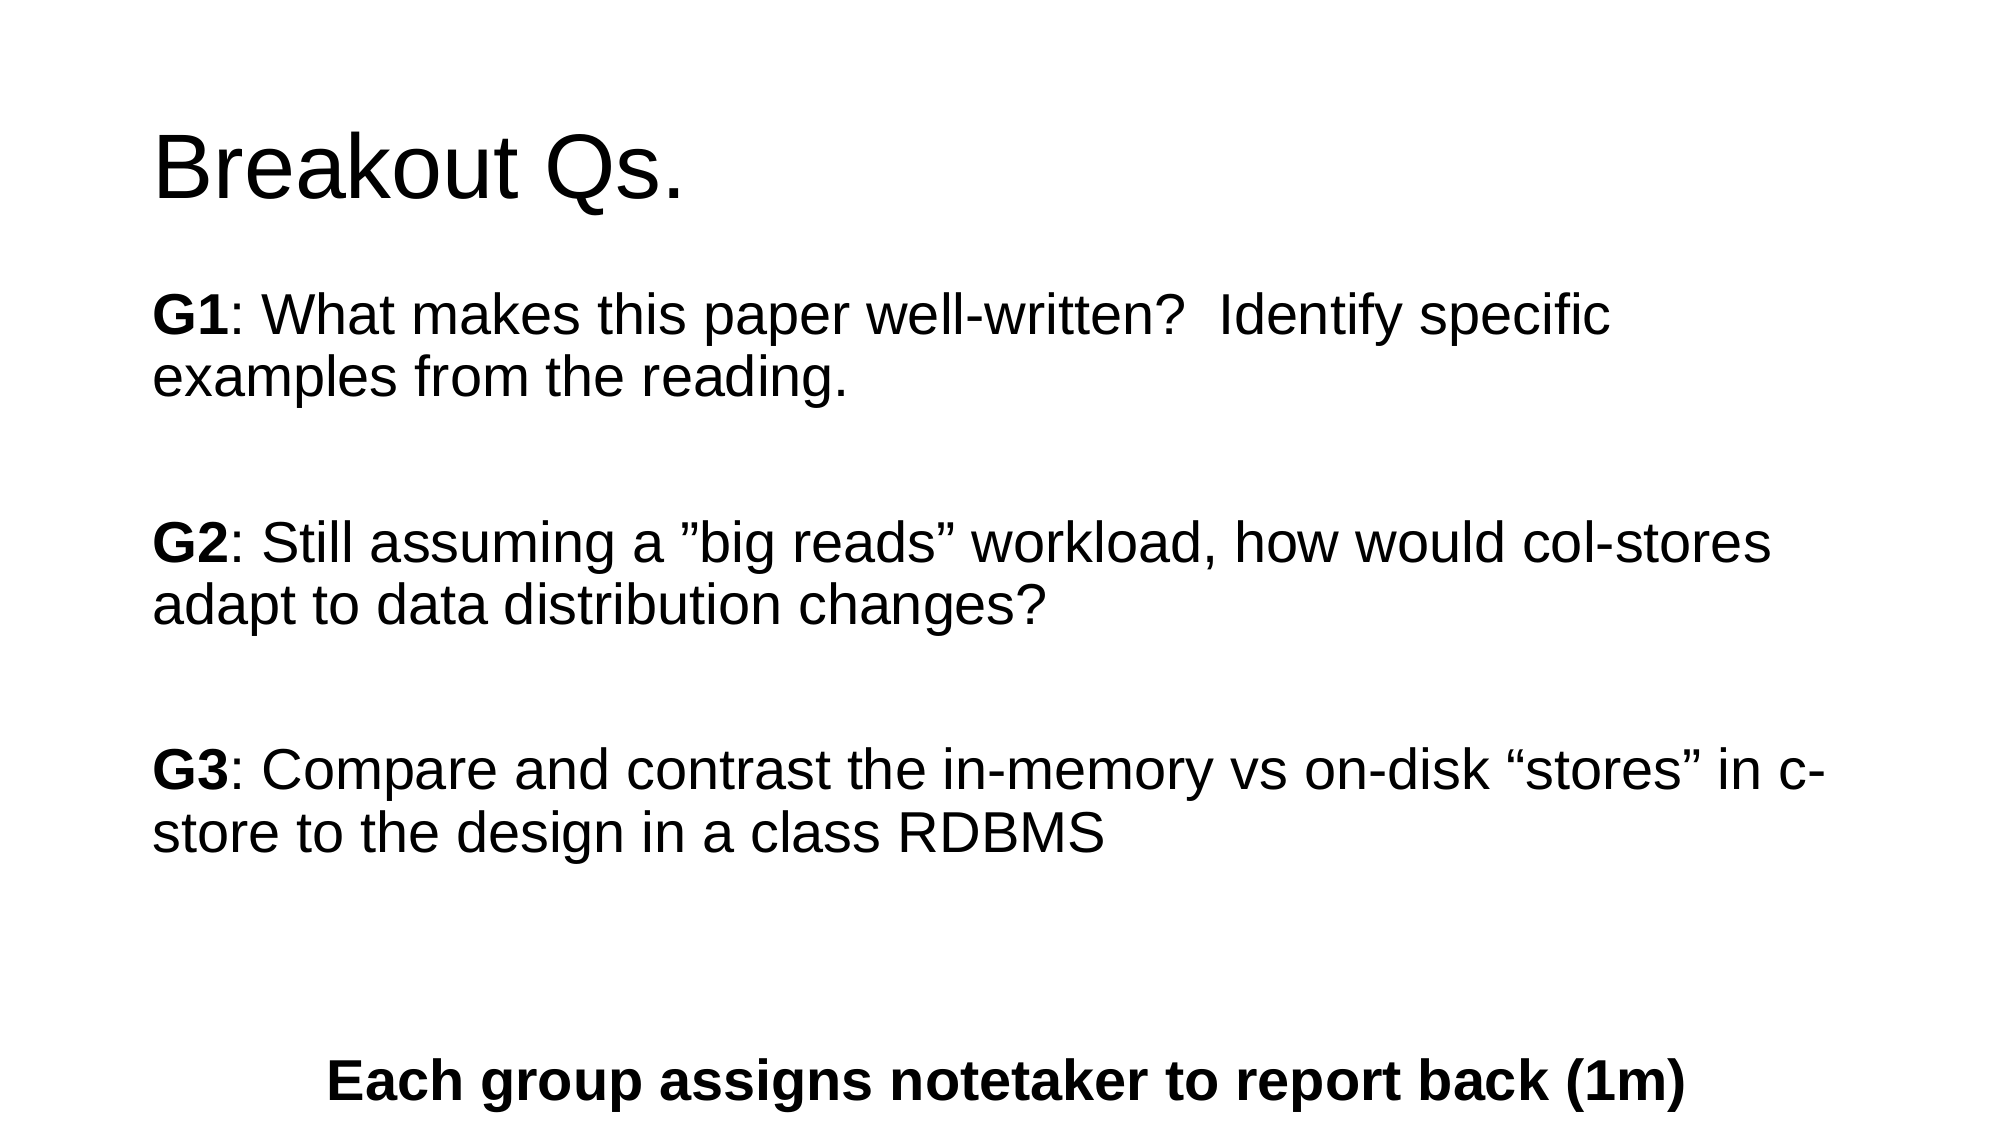

# Breakout Qs.
G1: What makes this paper well-written?  Identify specific examples from the reading.

G2: Still assuming a ”big reads” workload, how would col-stores adapt to data distribution changes?

G3: Compare and contrast the in-memory vs on-disk “stores” in c-store to the design in a class RDBMS

Each group assigns notetaker to report back (1m)